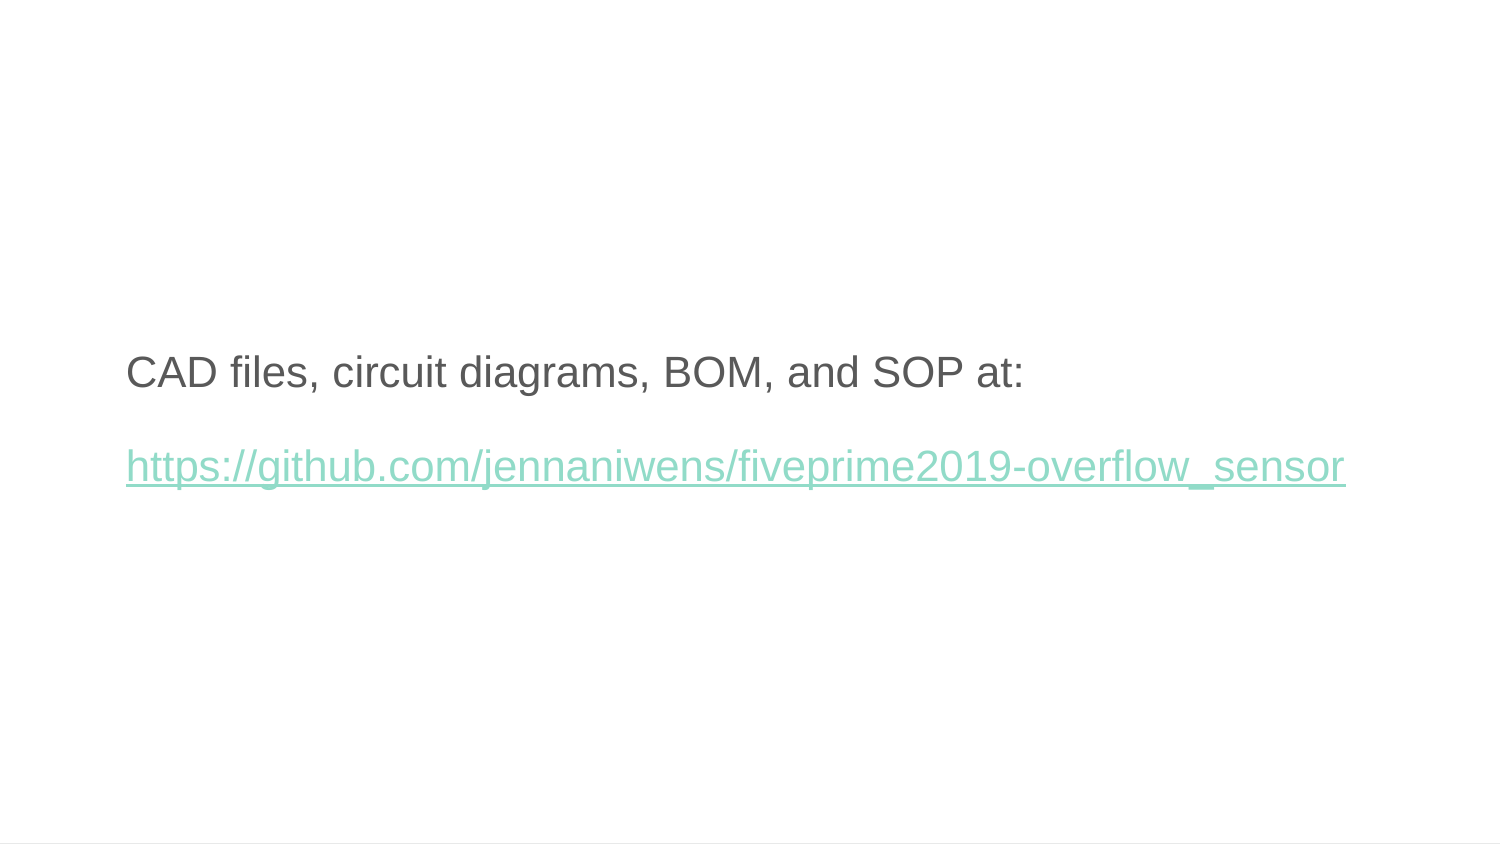

CAD files, circuit diagrams, BOM, and SOP at:

https://github.com/jennaniwens/fiveprime2019-overflow_sensor